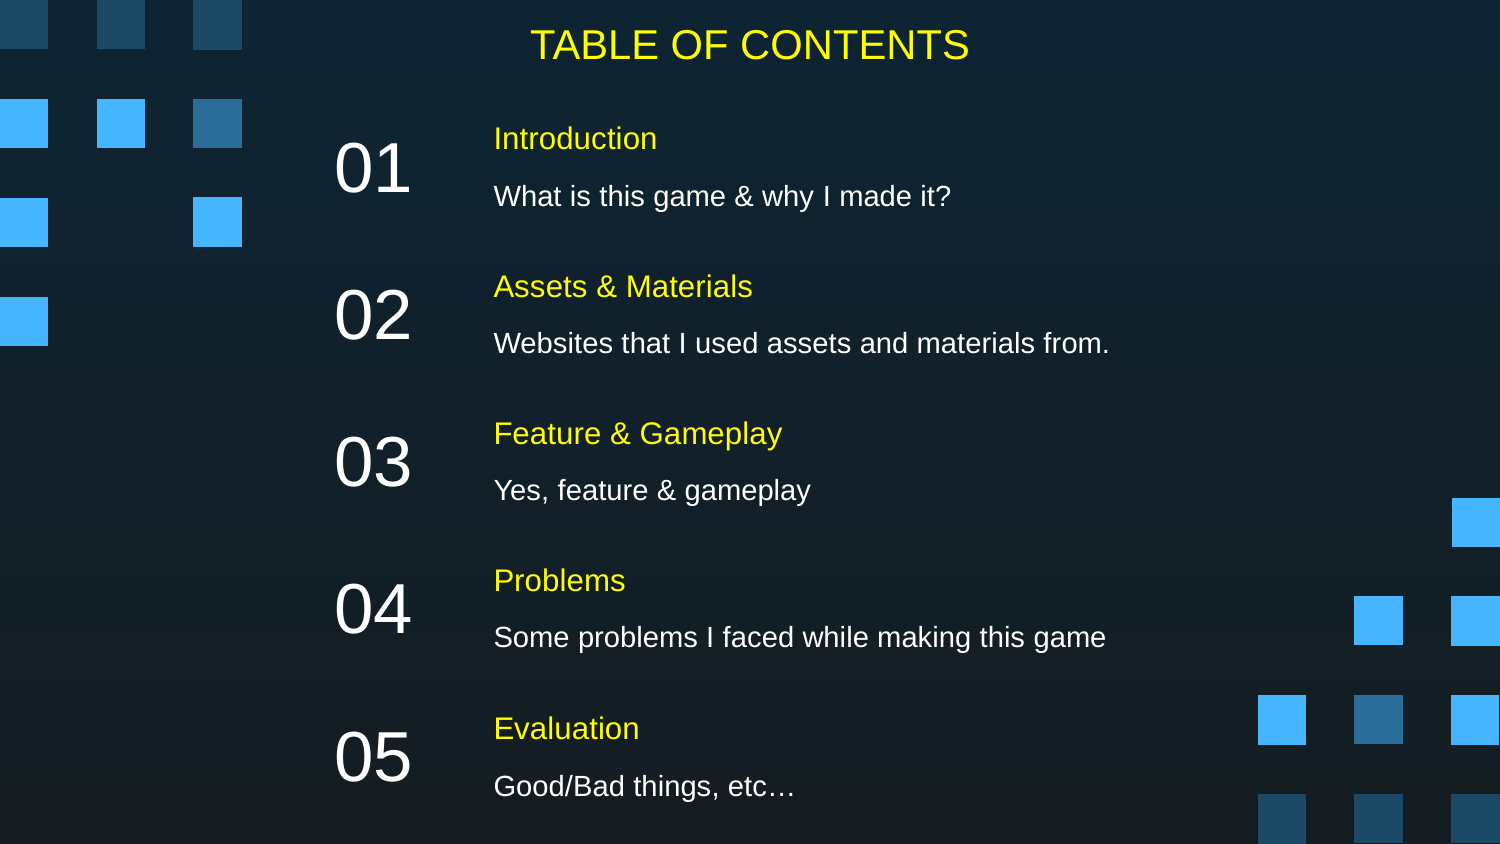

TABLE OF CONTENTS
Introduction
# 01
What is this game & why I made it?
Assets & Materials
02
Websites that I used assets and materials from.
Feature & Gameplay
03
Yes, feature & gameplay
Problems
04
Some problems I faced while making this game
Evaluation
05
Good/Bad things, etc…